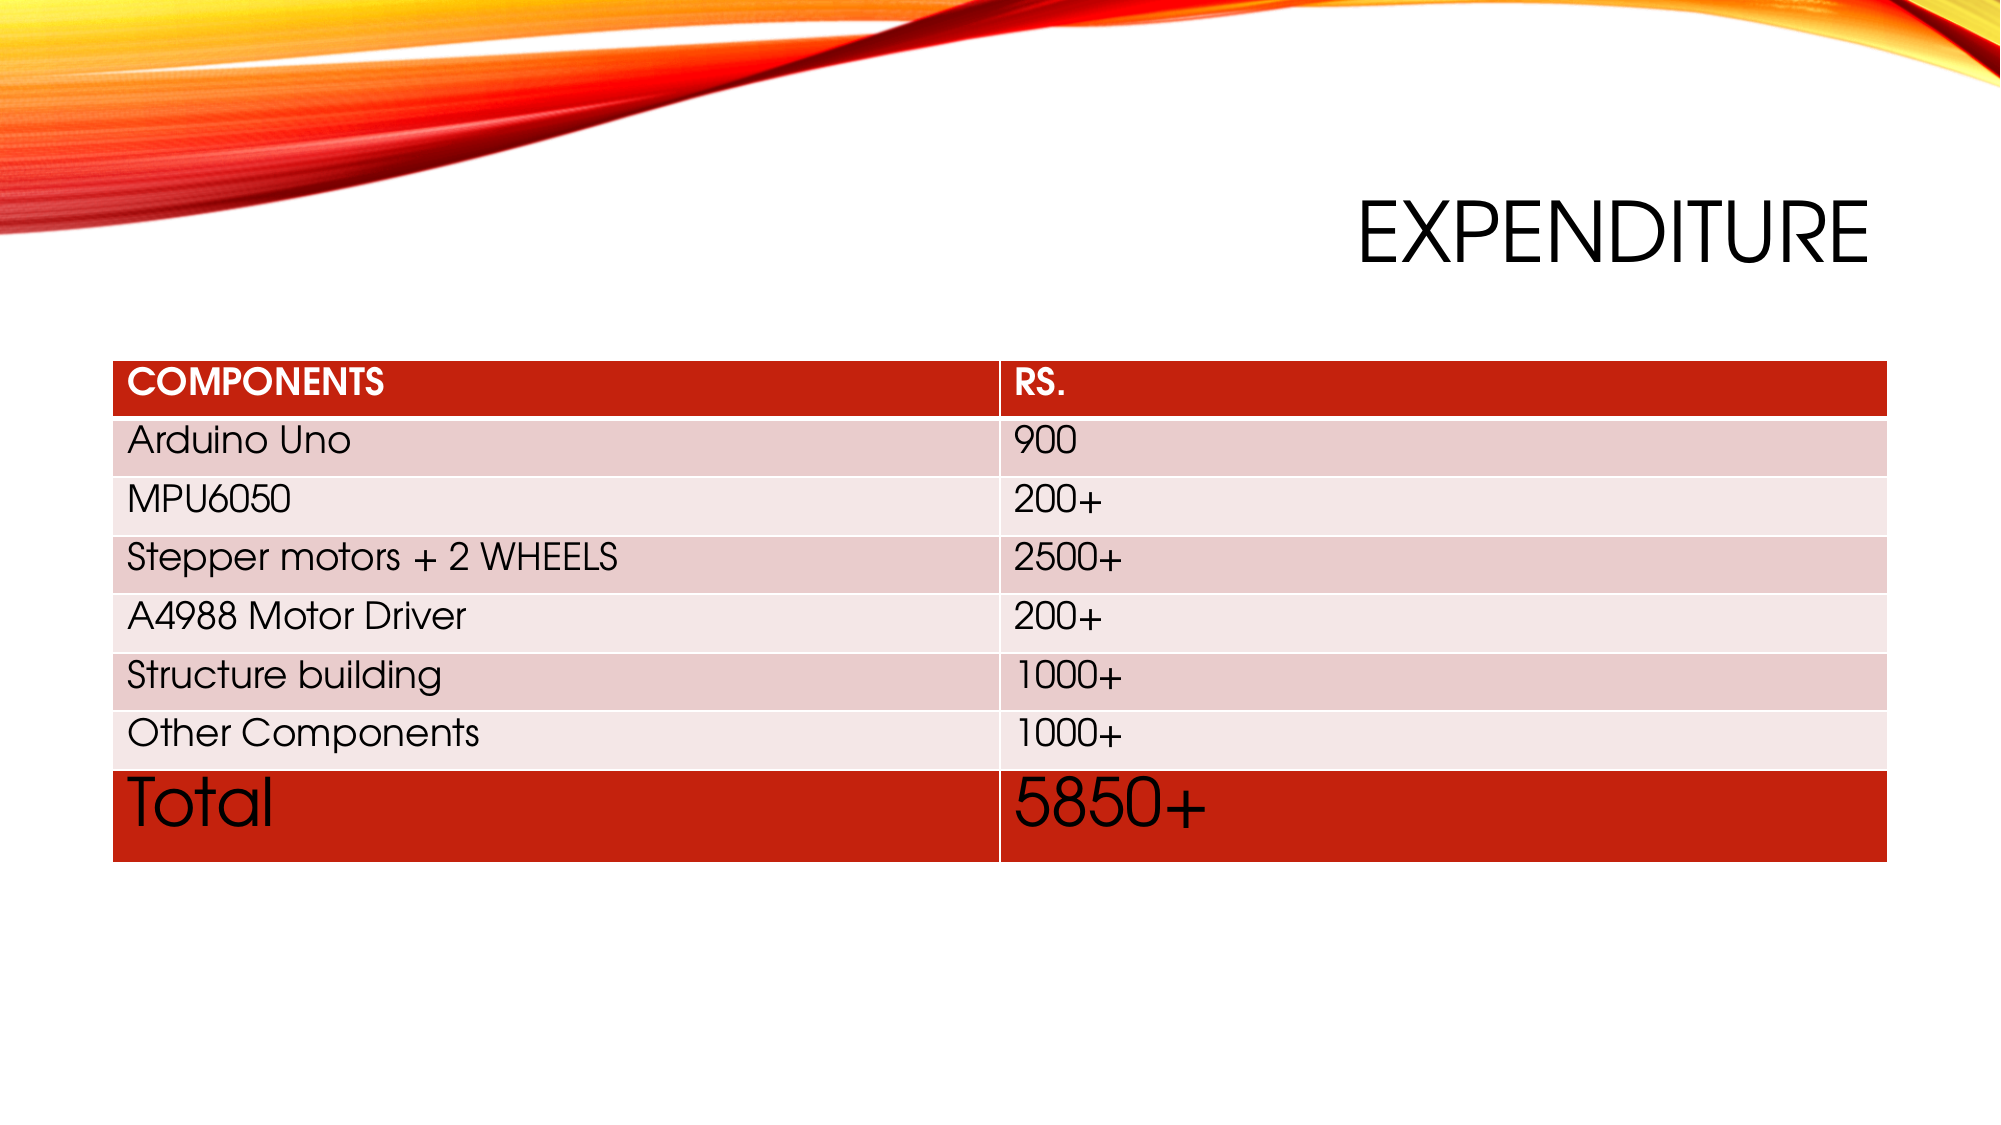

expenditure
| COMPONENTS | RS. |
| --- | --- |
| Arduino Uno | 900 |
| MPU6050 | 200+ |
| Stepper motors + 2 WHEELS | 2500+ |
| A4988 Motor Driver | 200+ |
| Structure building | 1000+ |
| Other Components | 1000+ |
| Total | 5850+ |